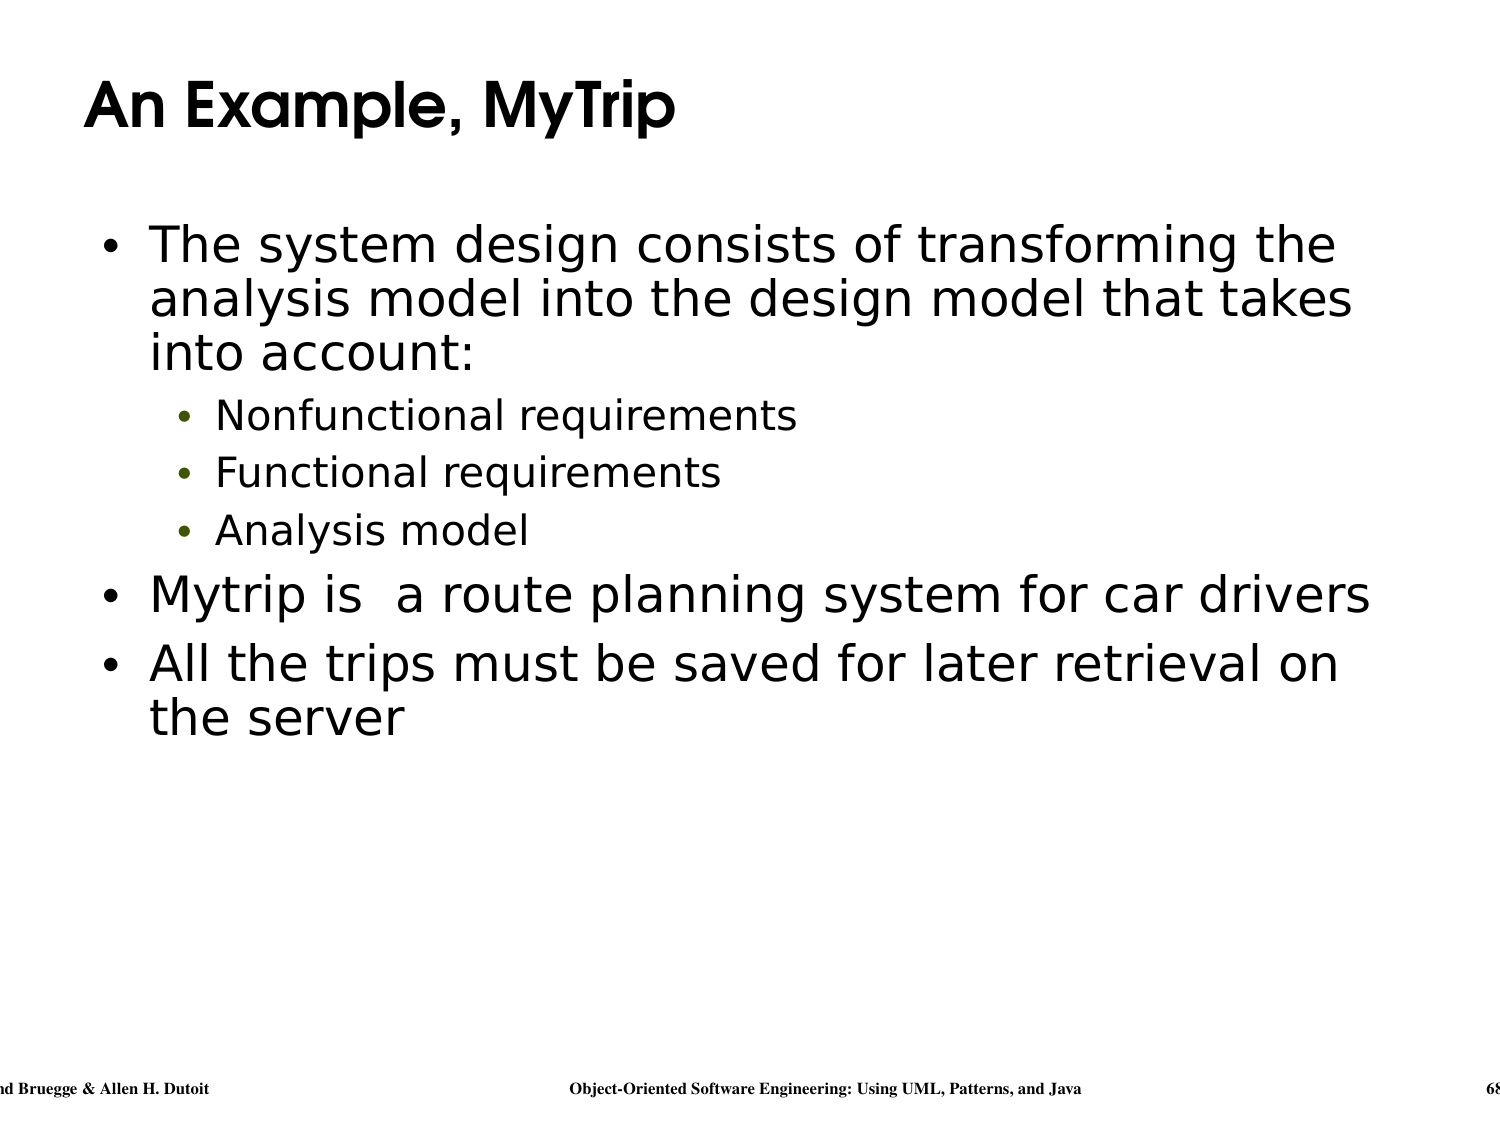

# An Example, MyTrip
The system design consists of transforming the analysis model into the design model that takes into account:
Nonfunctional requirements
Functional requirements
Analysis model
Mytrip is  a route planning system for car drivers
All the trips must be saved for later retrieval on the server